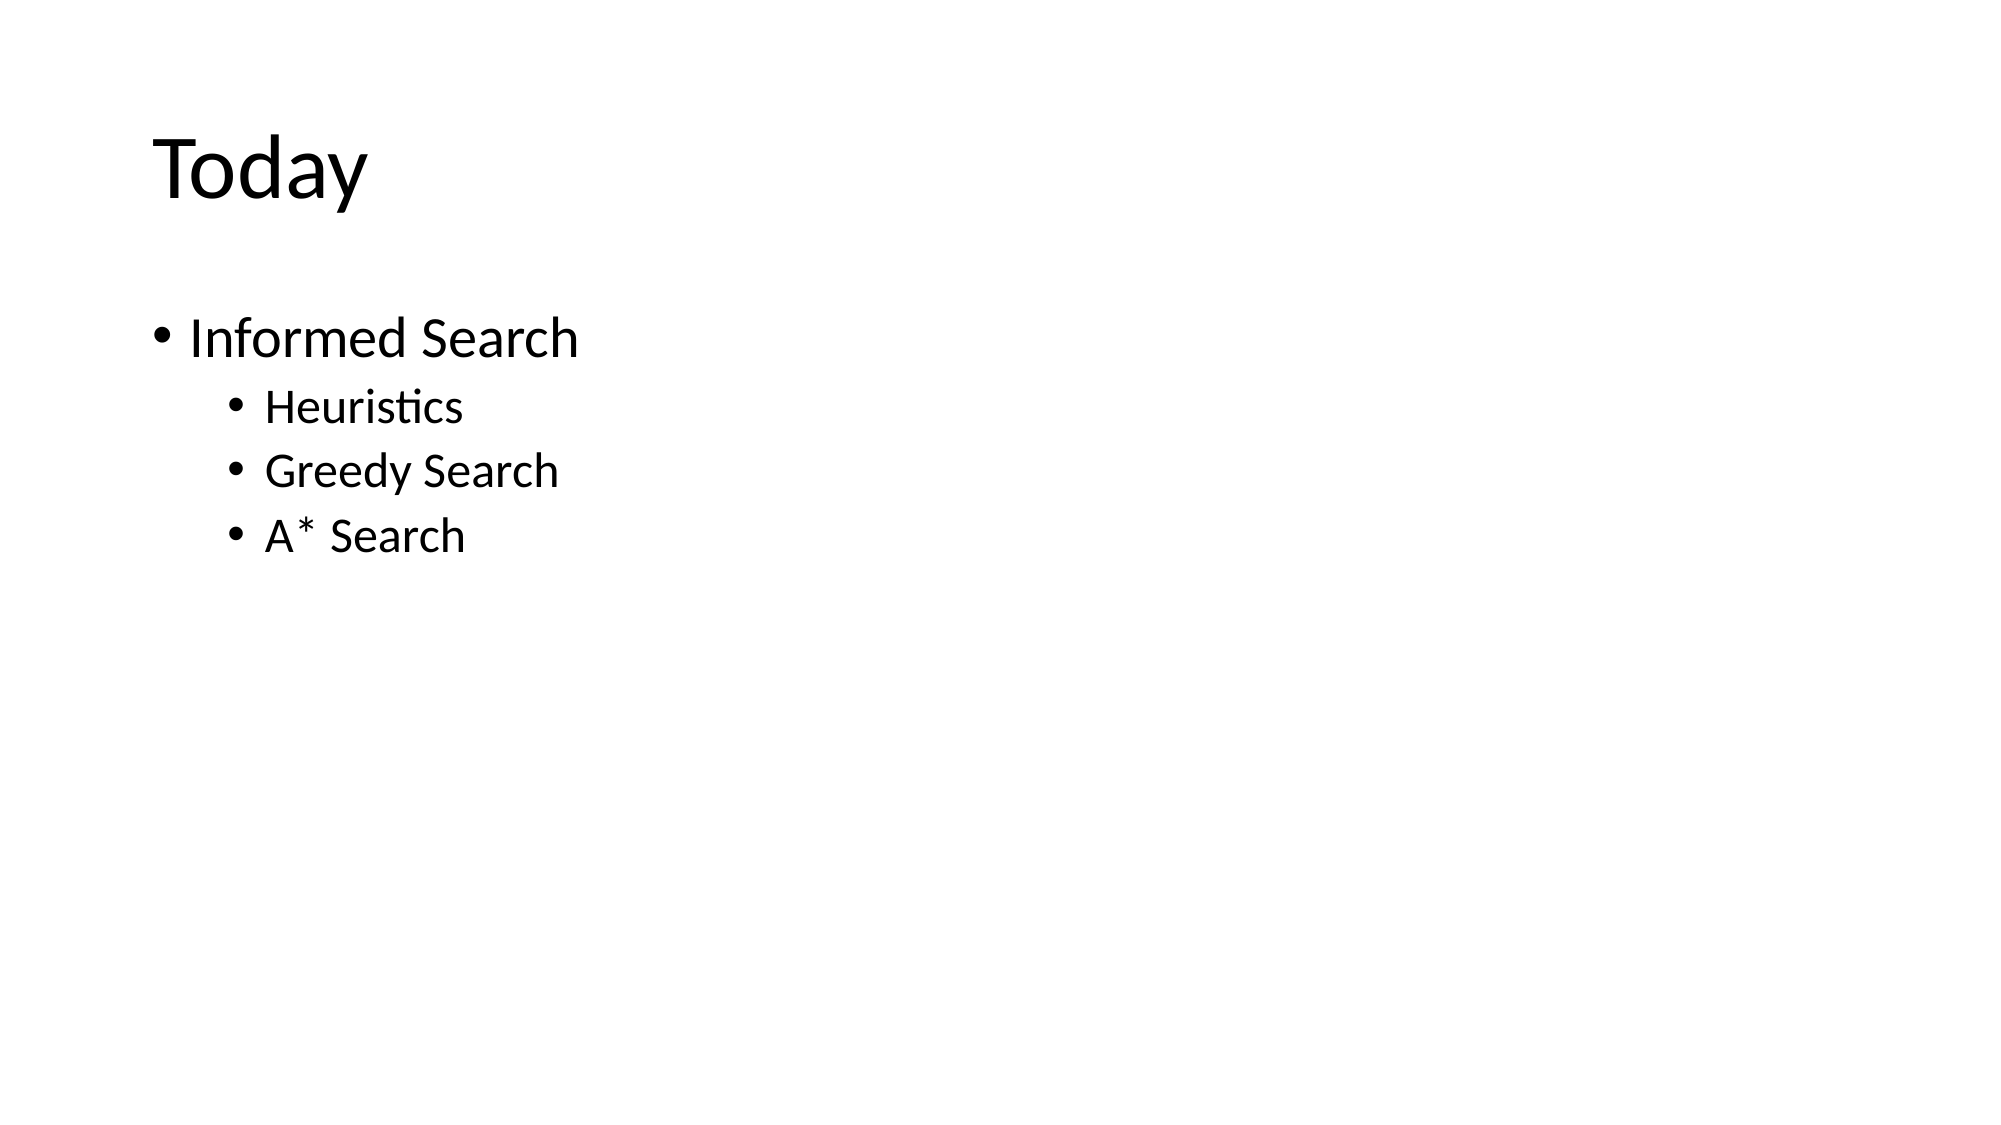

# Today
Informed Search
Heuristics
Greedy Search
A* Search